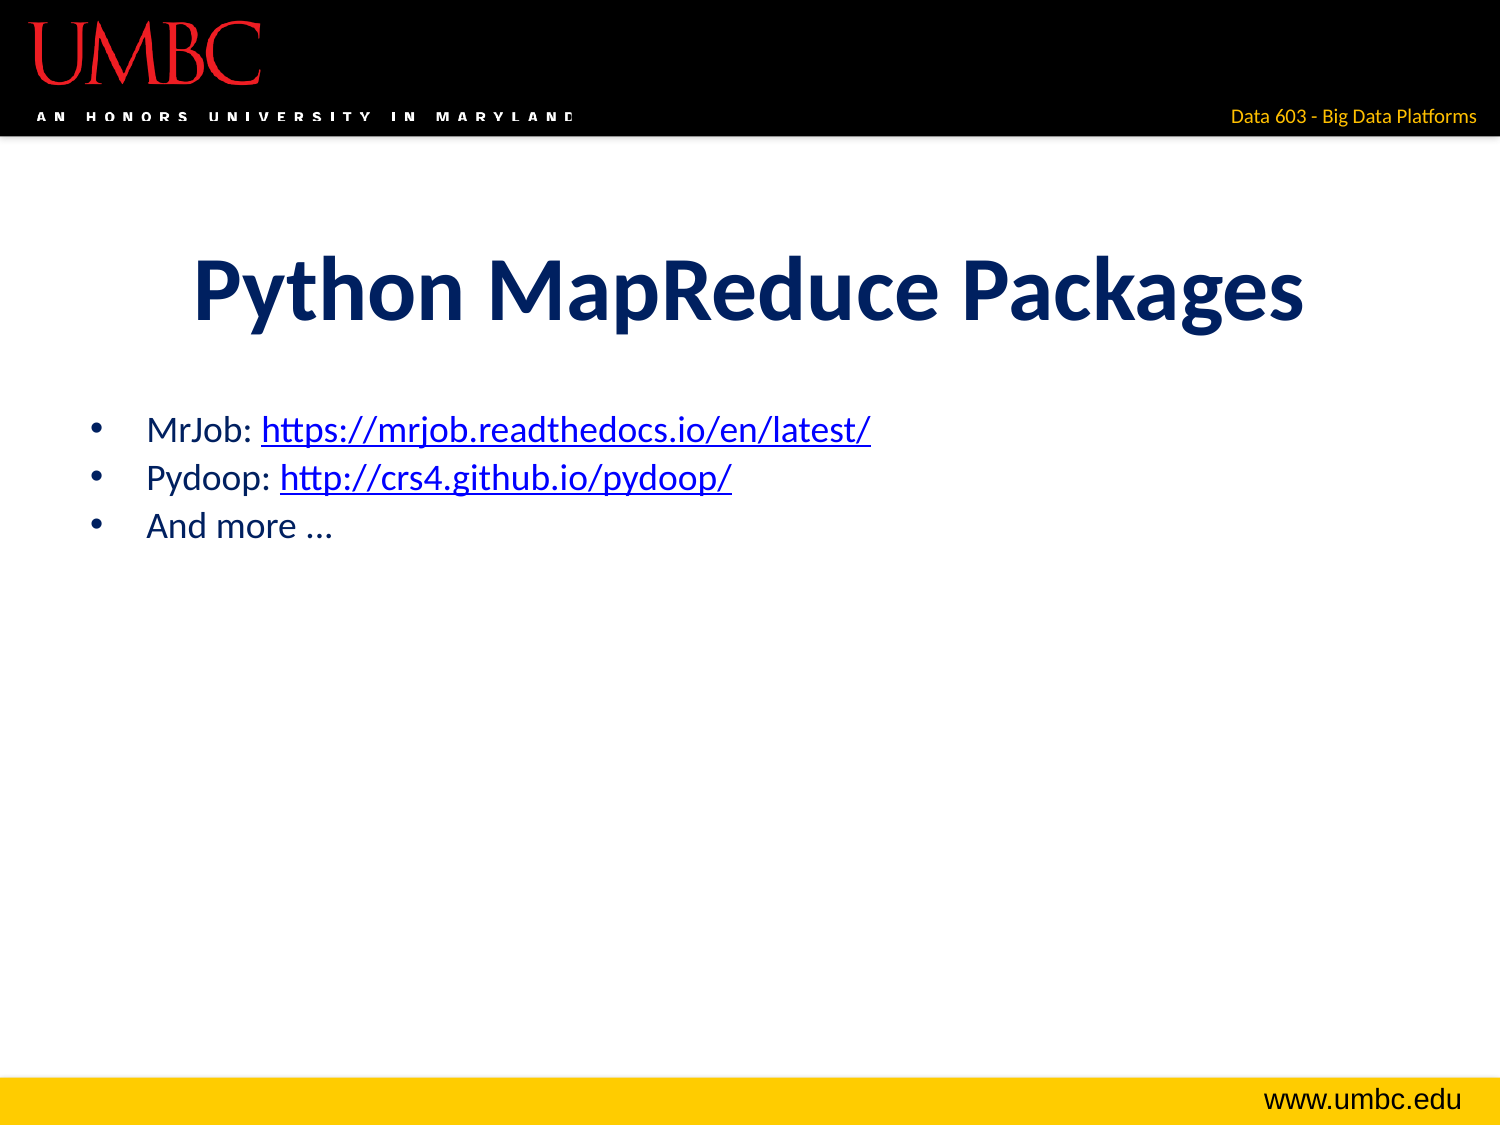

# Python MapReduce Packages
MrJob: https://mrjob.readthedocs.io/en/latest/
Pydoop: http://crs4.github.io/pydoop/
And more ...